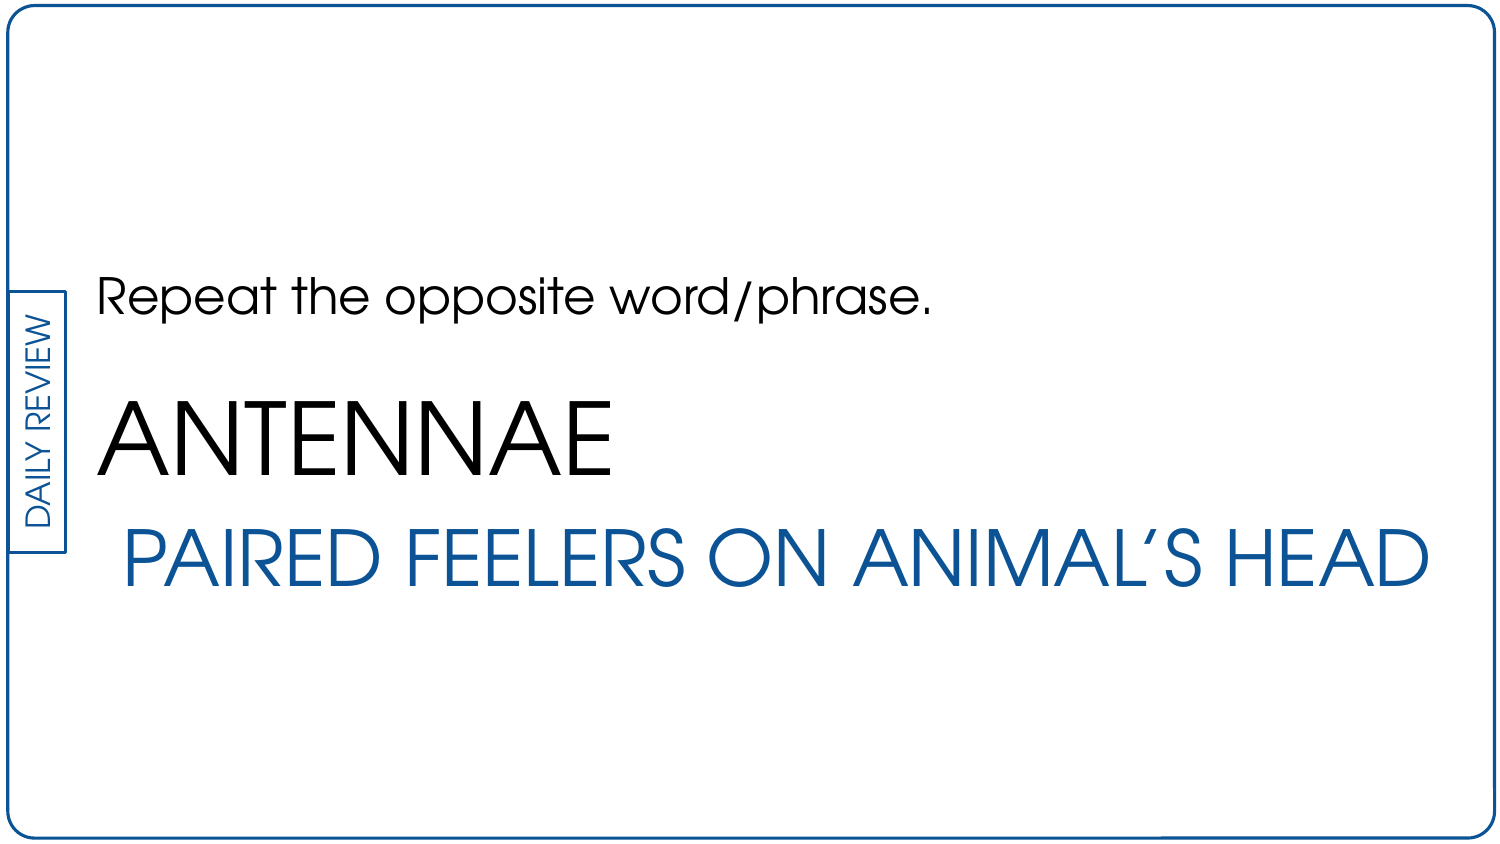

Repeat the opposite word/phrase.
ANTENNAE
PAIRED FEELERS ON ANIMAL’S HEAD